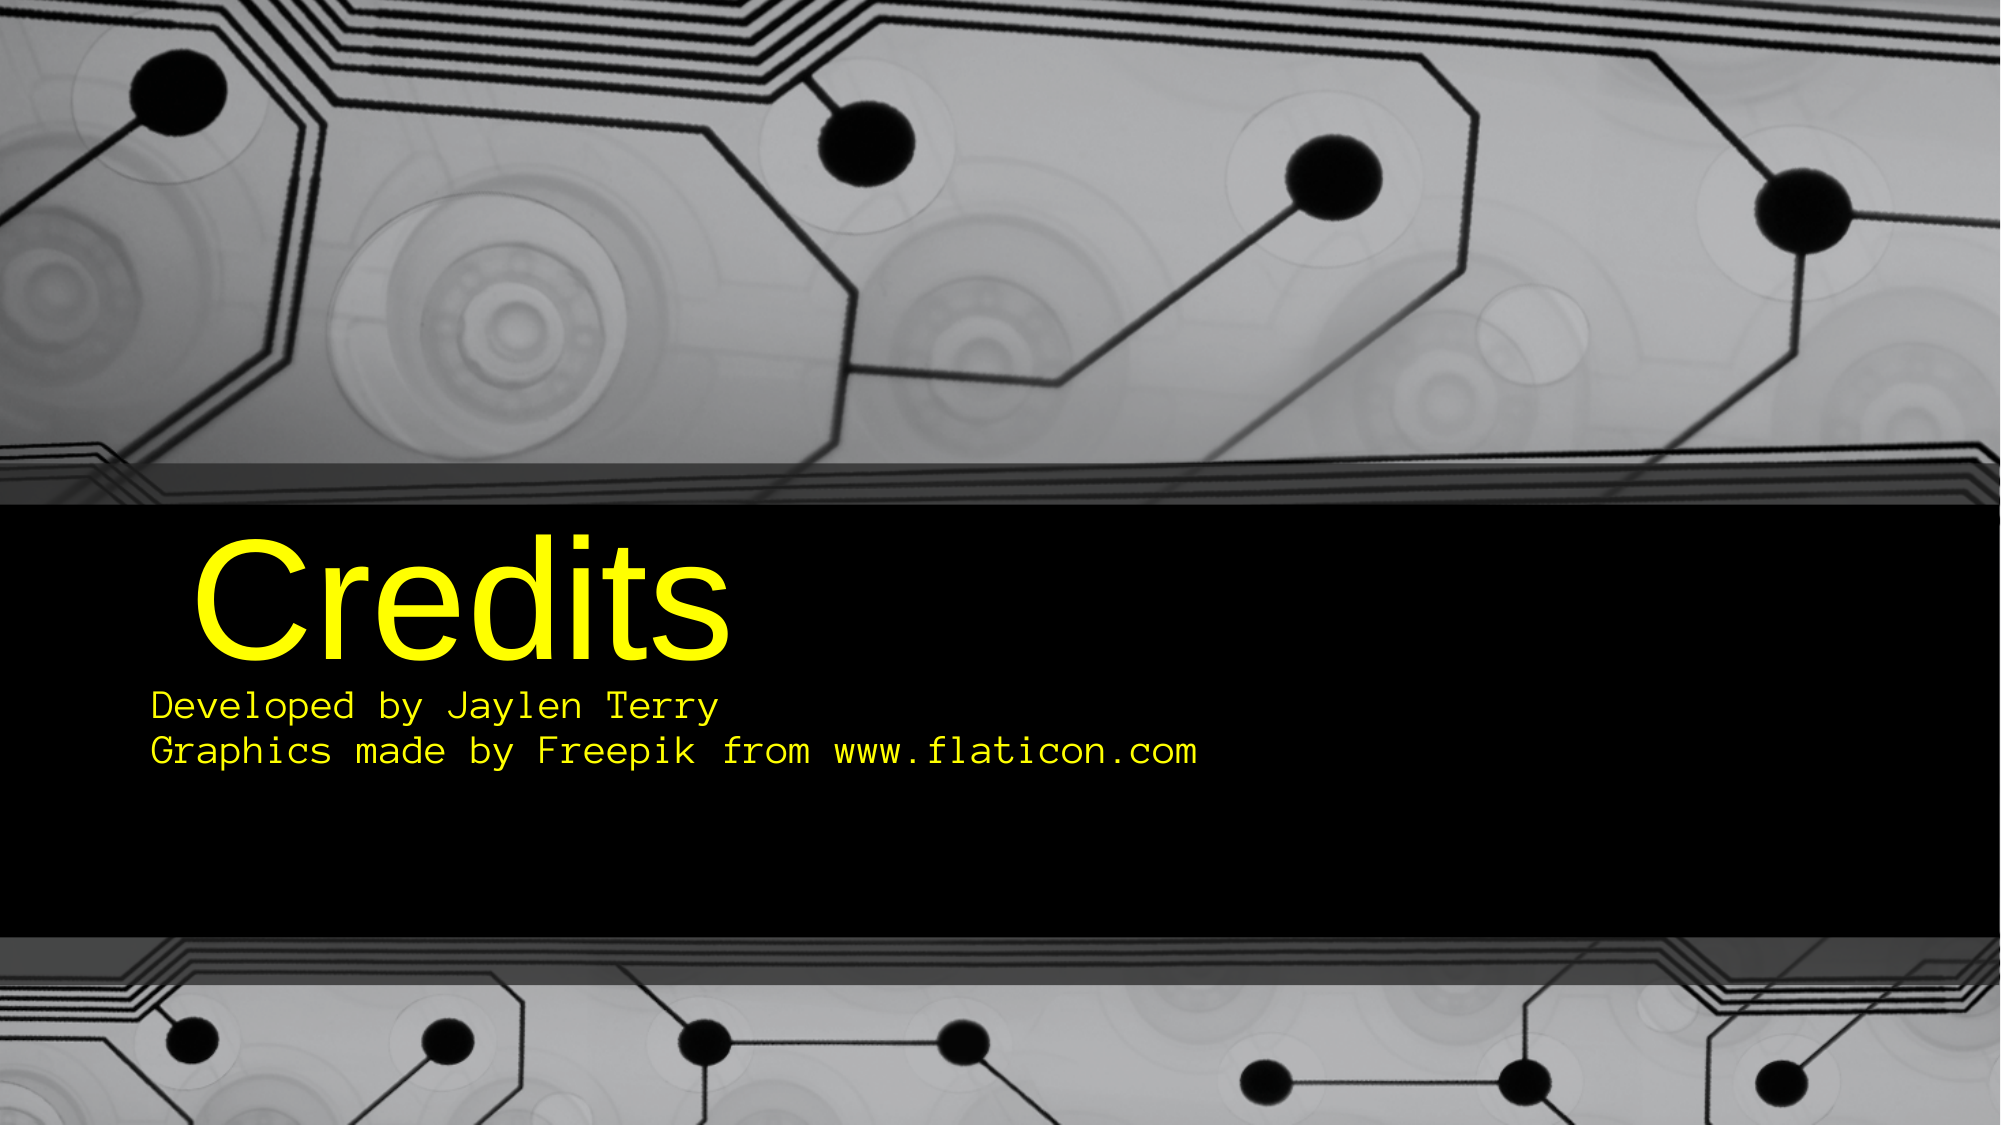

# Credits
Developed by Jaylen Terry
Graphics made by Freepik from www.flaticon.com